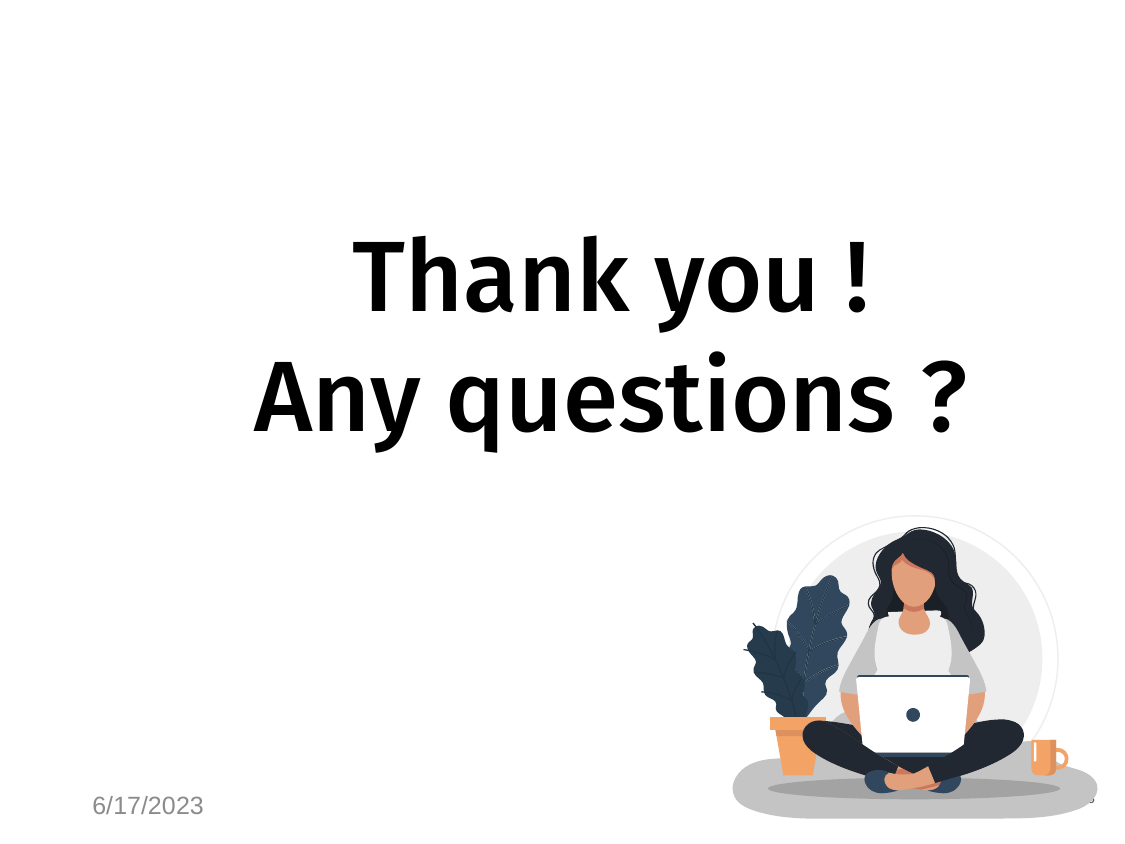

Thank you !
Any questions ?

28

6/17/2023